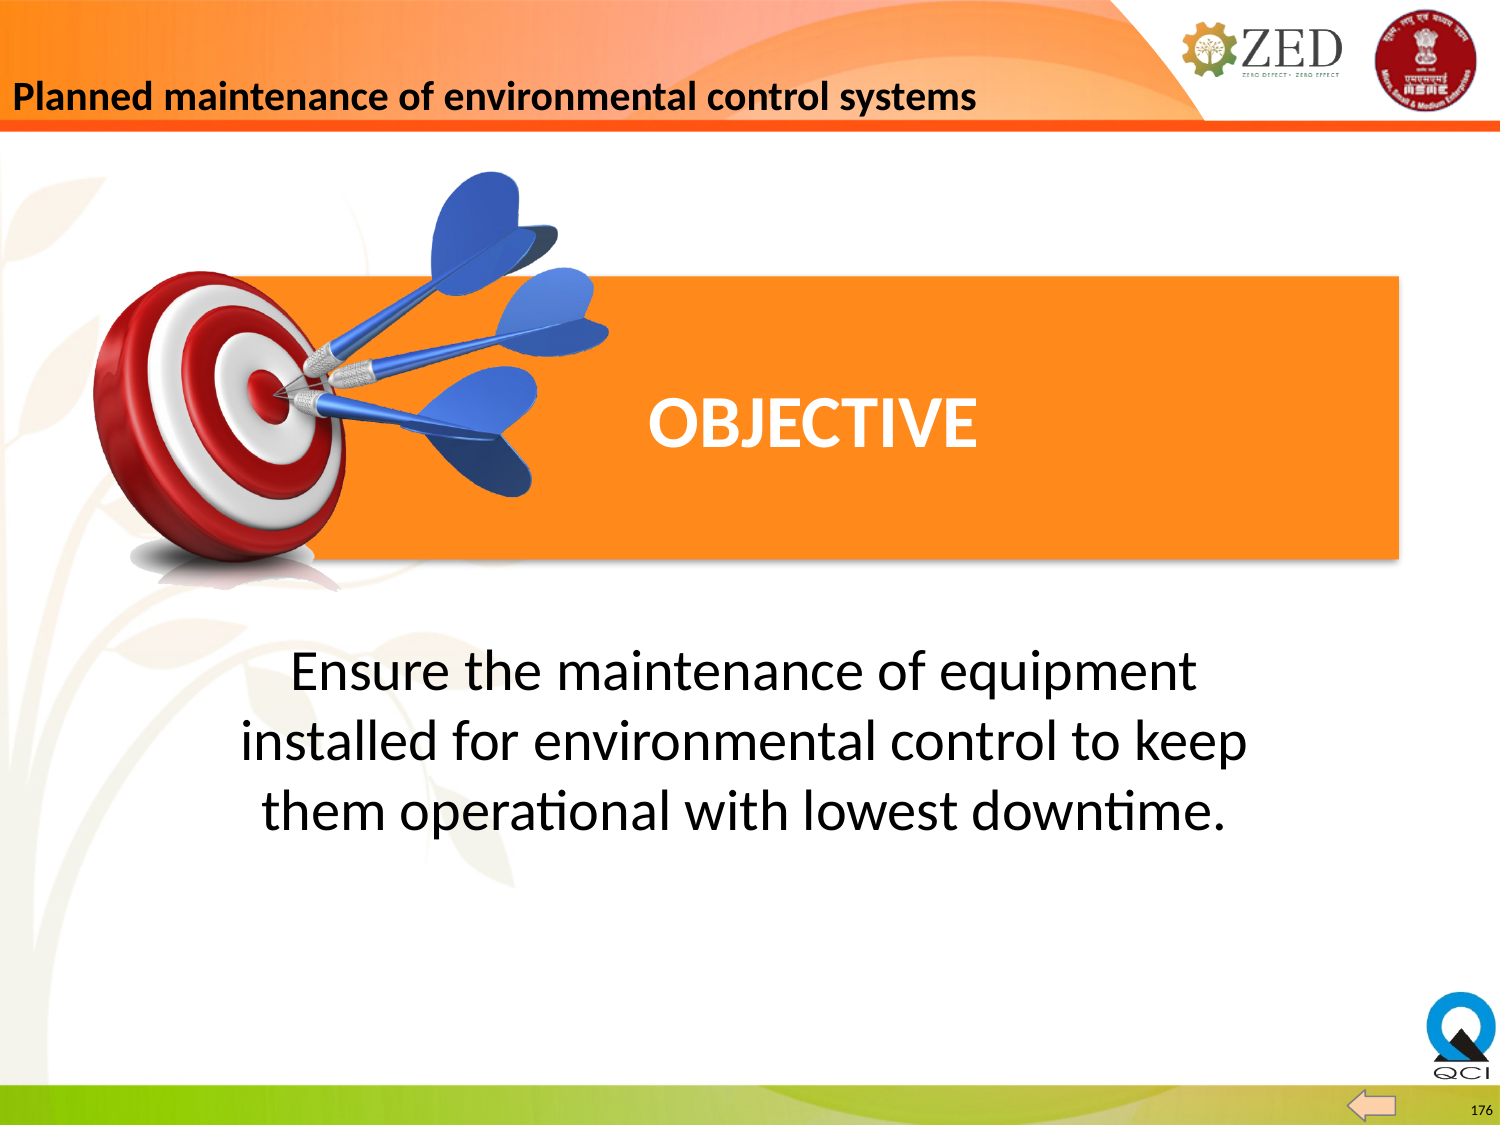

Planned maintenance of environmental control systems
Ensure the maintenance of equipment installed for environmental control to keep them operational with lowest downtime.